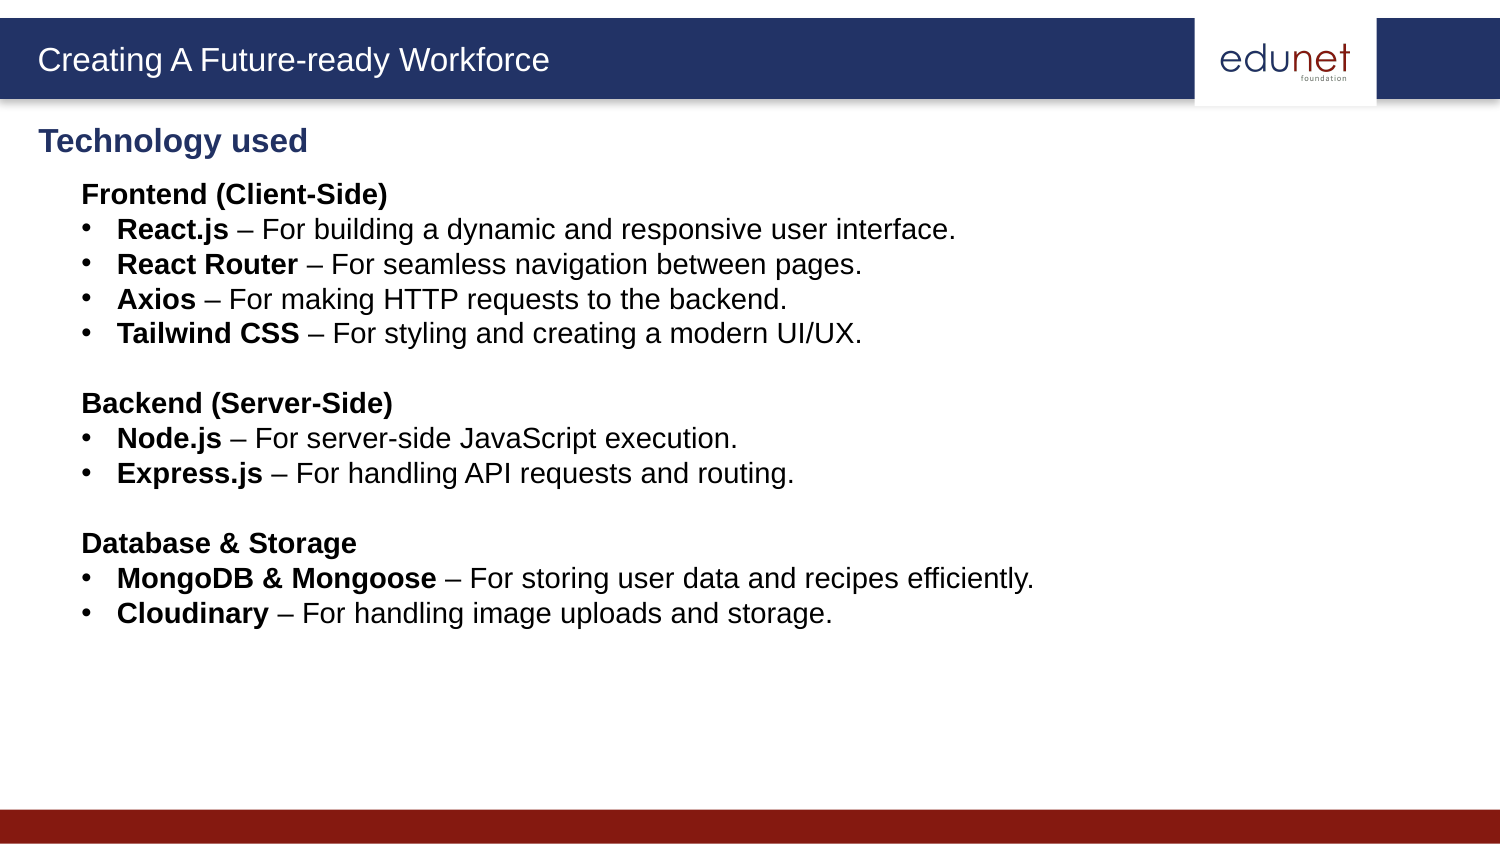

Technology used
Frontend (Client-Side)
React.js – For building a dynamic and responsive user interface.
React Router – For seamless navigation between pages.
Axios – For making HTTP requests to the backend.
Tailwind CSS – For styling and creating a modern UI/UX.

Backend (Server-Side)
Node.js – For server-side JavaScript execution.
Express.js – For handling API requests and routing.

Database & Storage
MongoDB & Mongoose – For storing user data and recipes efficiently.
Cloudinary – For handling image uploads and storage.